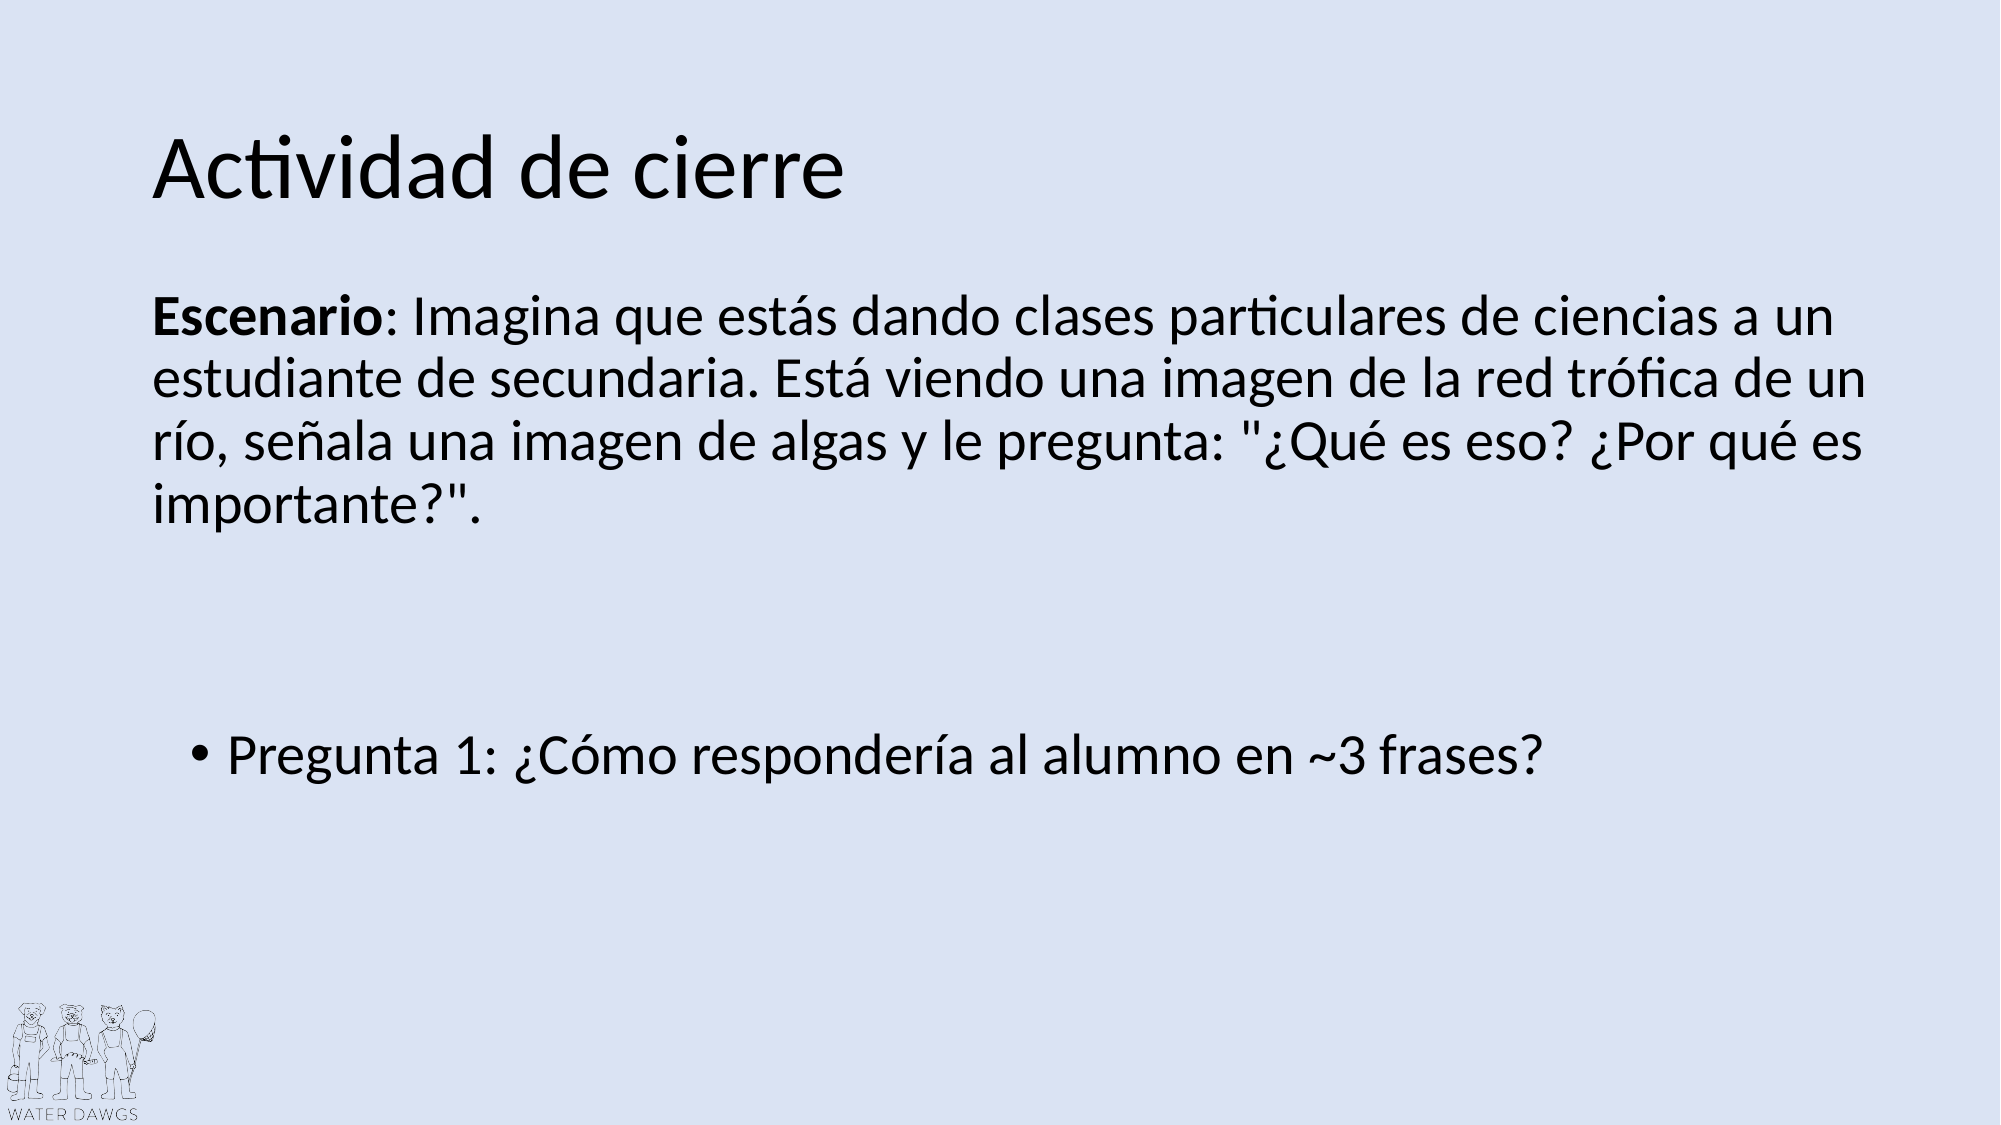

# Actividad de cierre
Escenario: Imagina que estás dando clases particulares de ciencias a un estudiante de secundaria. Está viendo una imagen de la red trófica de un río, señala una imagen de algas y le pregunta: "¿Qué es eso? ¿Por qué es importante?".

Pregunta 1: ¿Cómo respondería al alumno en ~3 frases?